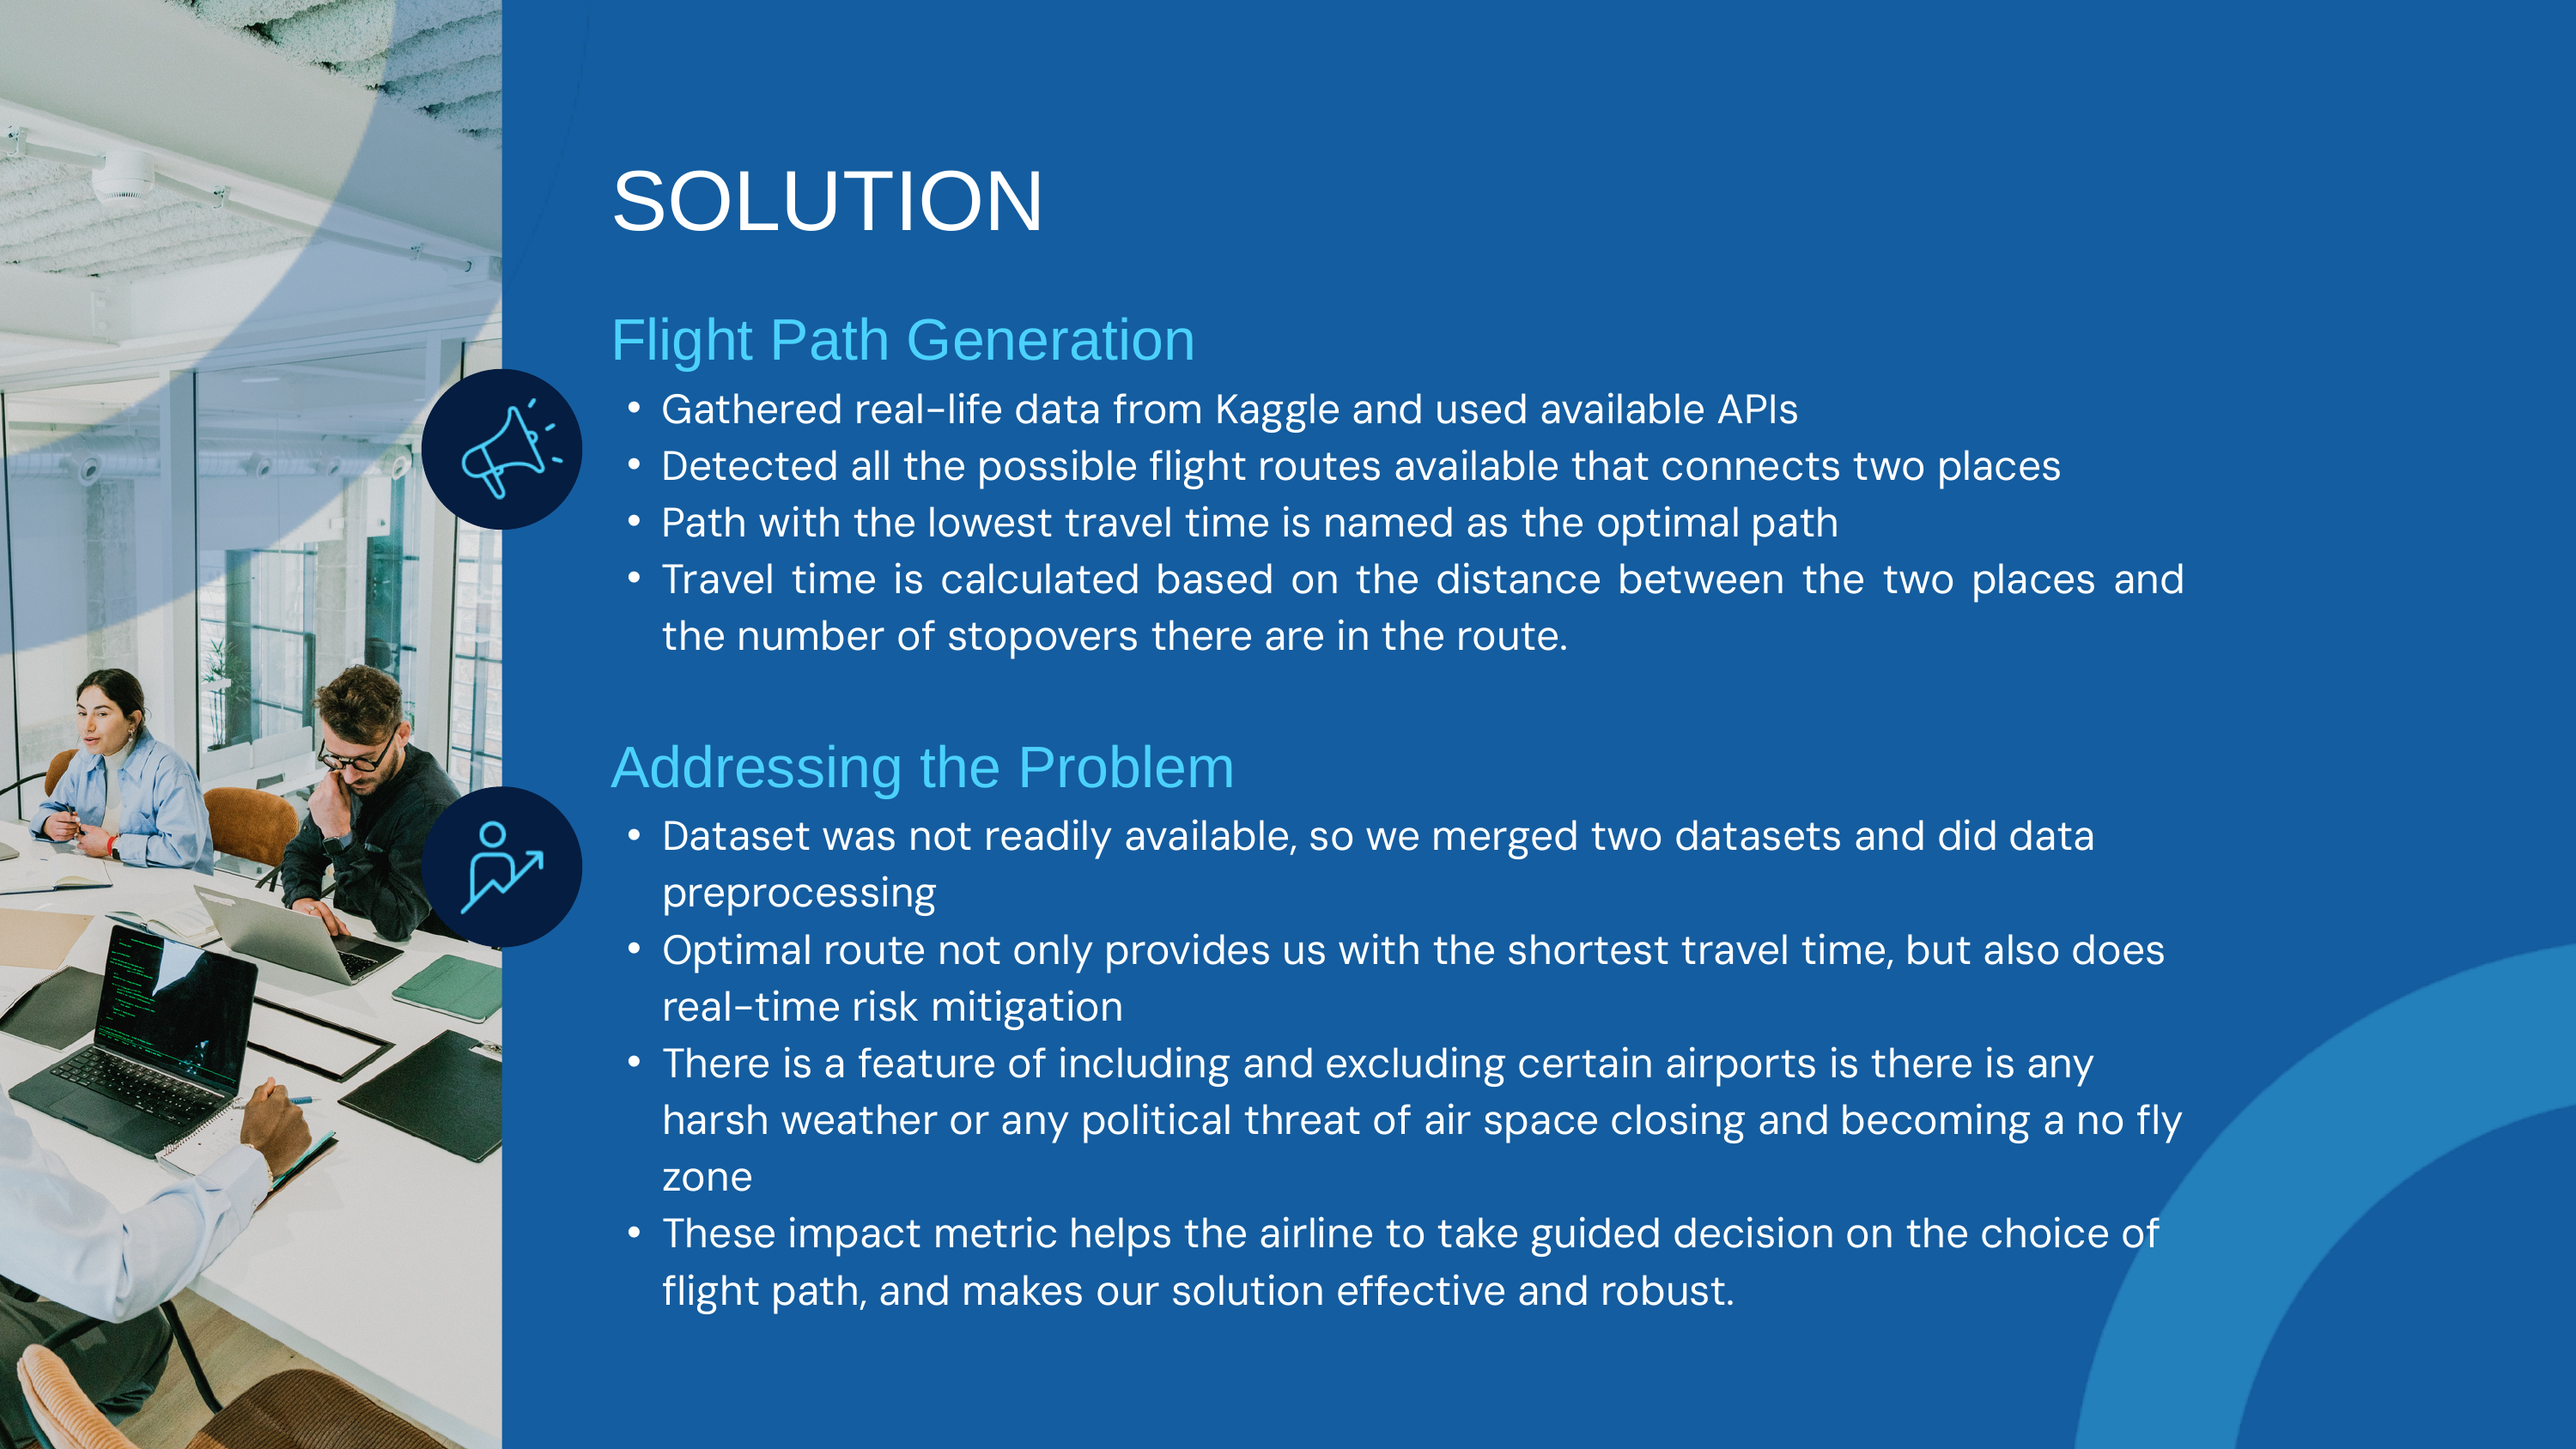

SOLUTION
Flight Path Generation

Gathered real-life data from Kaggle and used available APIs
Detected all the possible flight routes available that connects two places
Path with the lowest travel time is named as the optimal path
Travel time is calculated based on the distance between the two places and the number of stopovers there are in the route.

Addressing the Problem

Dataset was not readily available, so we merged two datasets and did data preprocessing
Optimal route not only provides us with the shortest travel time, but also does real-time risk mitigation
There is a feature of including and excluding certain airports is there is any harsh weather or any political threat of air space closing and becoming a no fly zone
These impact metric helps the airline to take guided decision on the choice of flight path, and makes our solution effective and robust.